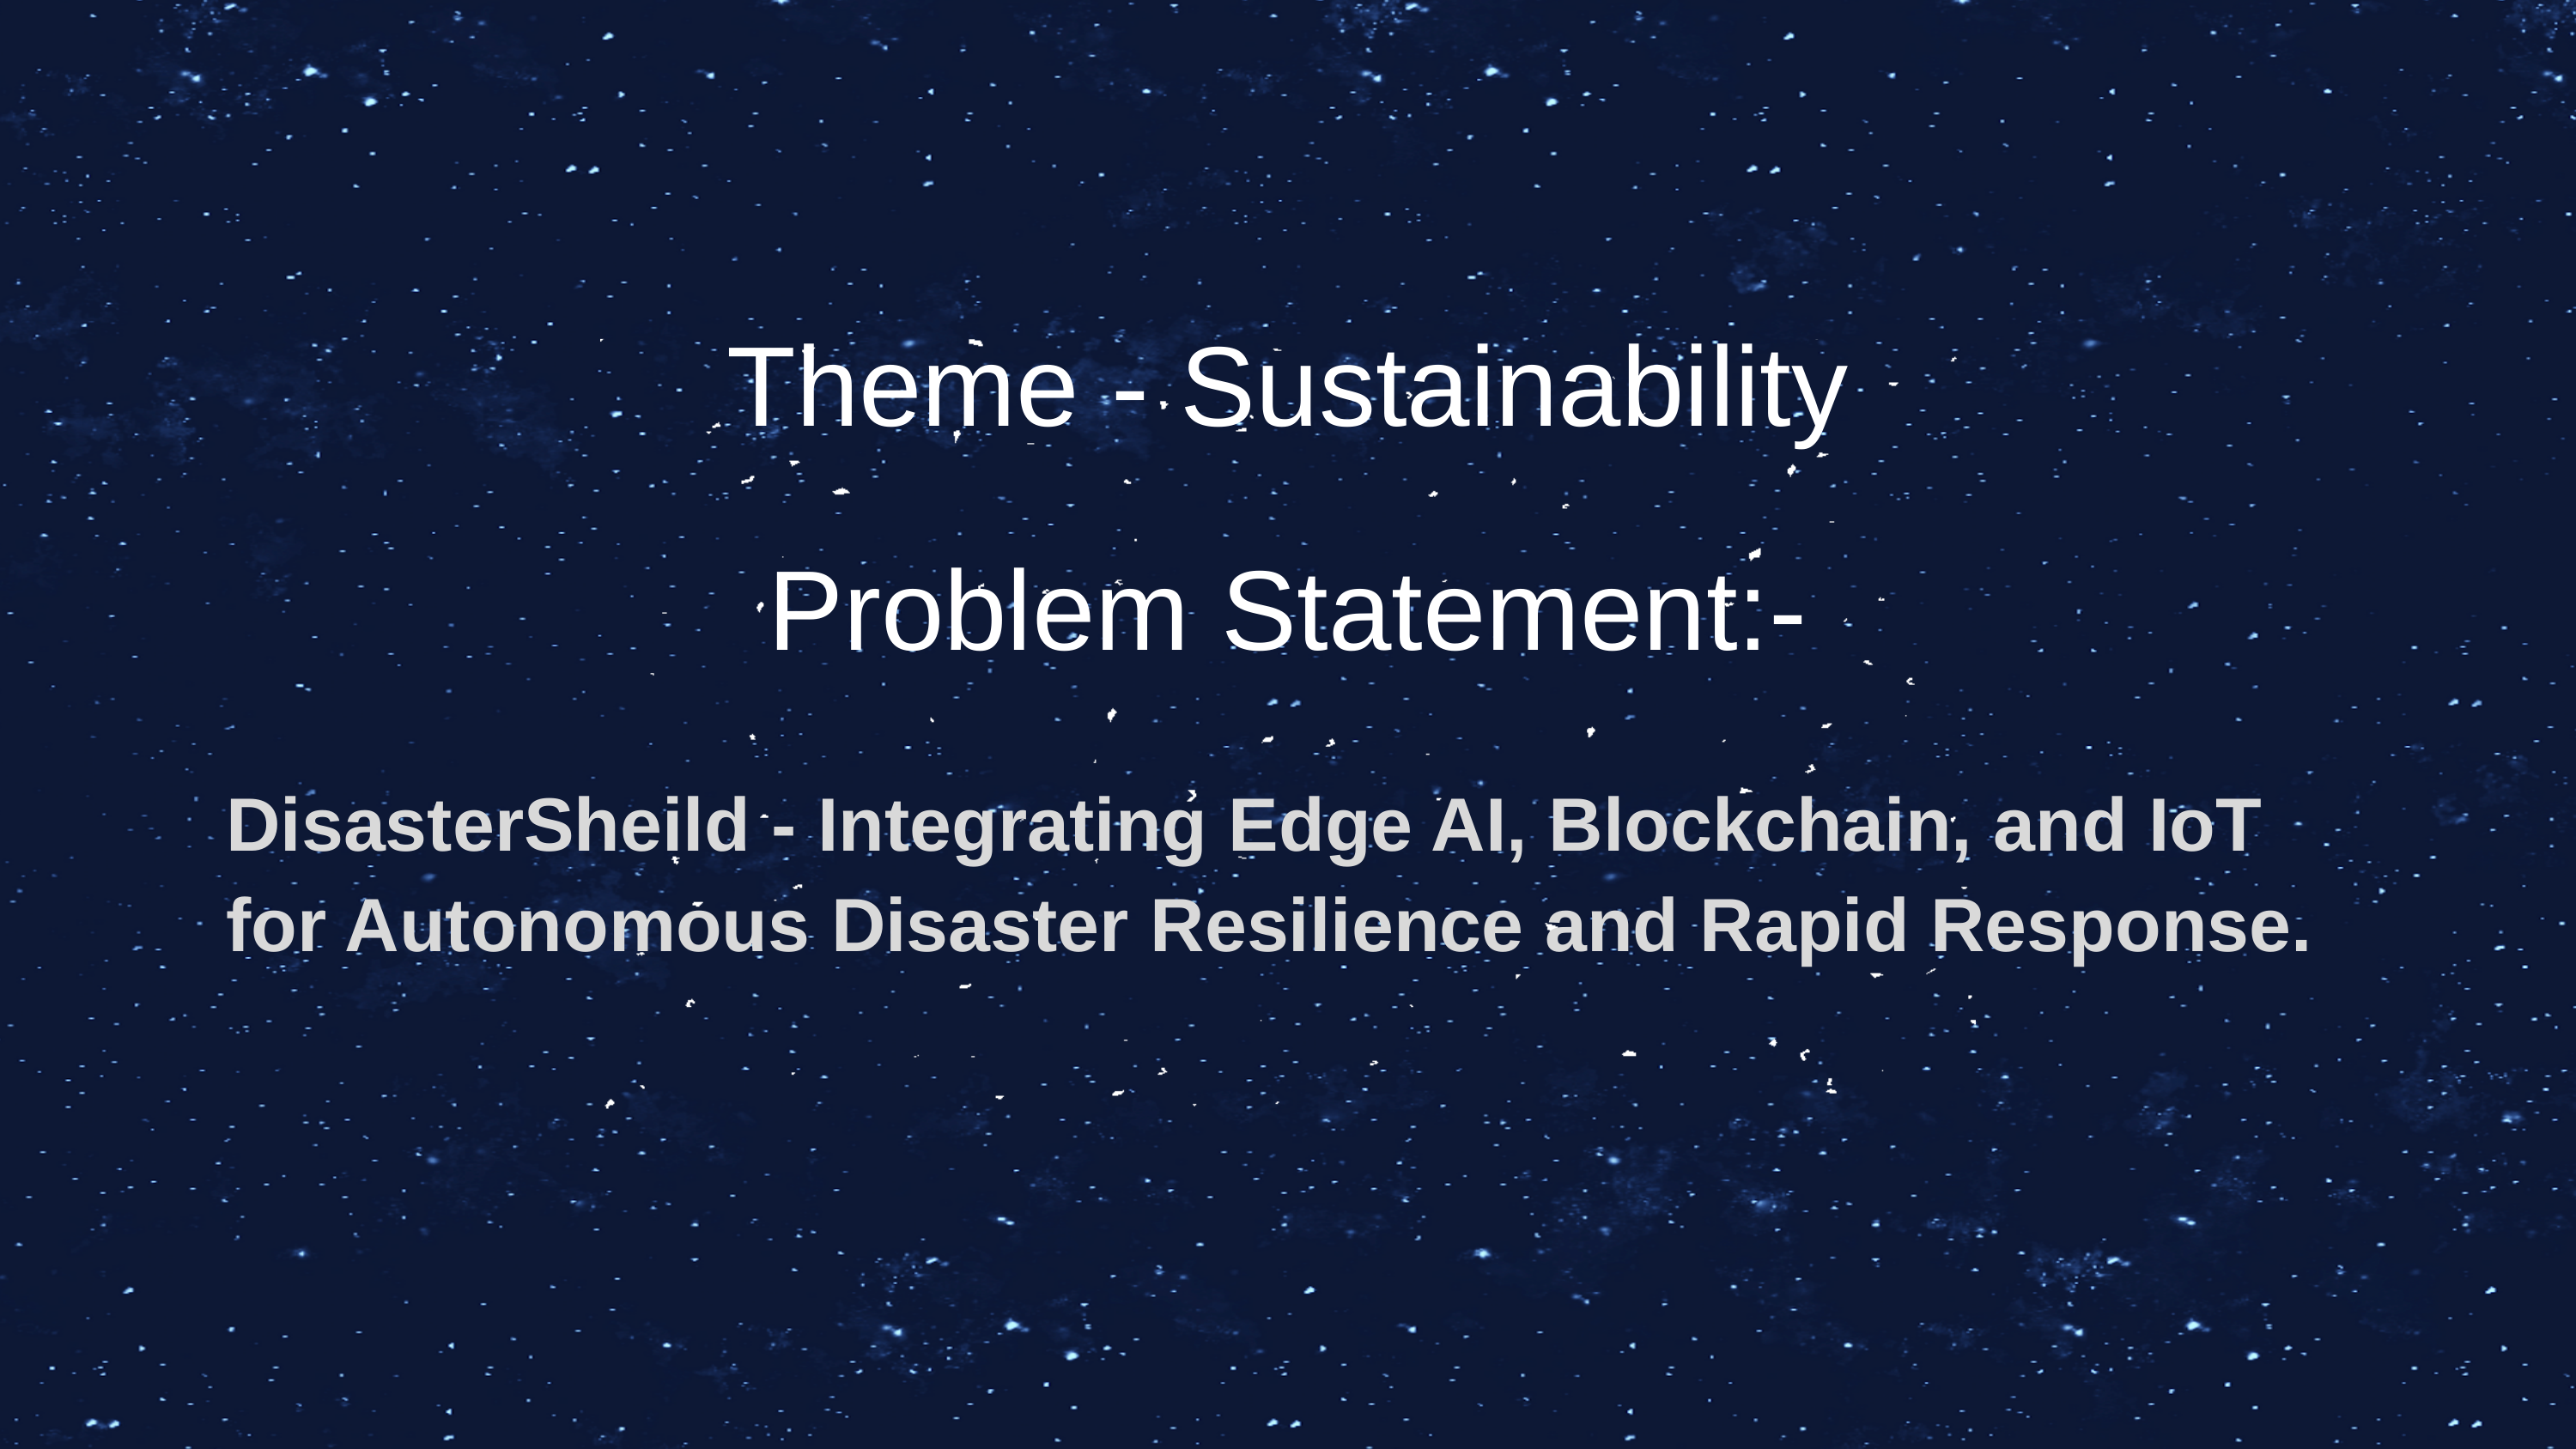

Theme - Sustainability
Problem Statement:-

DisasterSheild - Integrating Edge AI, Blockchain, and IoT for Autonomous Disaster Resilience and Rapid Response.